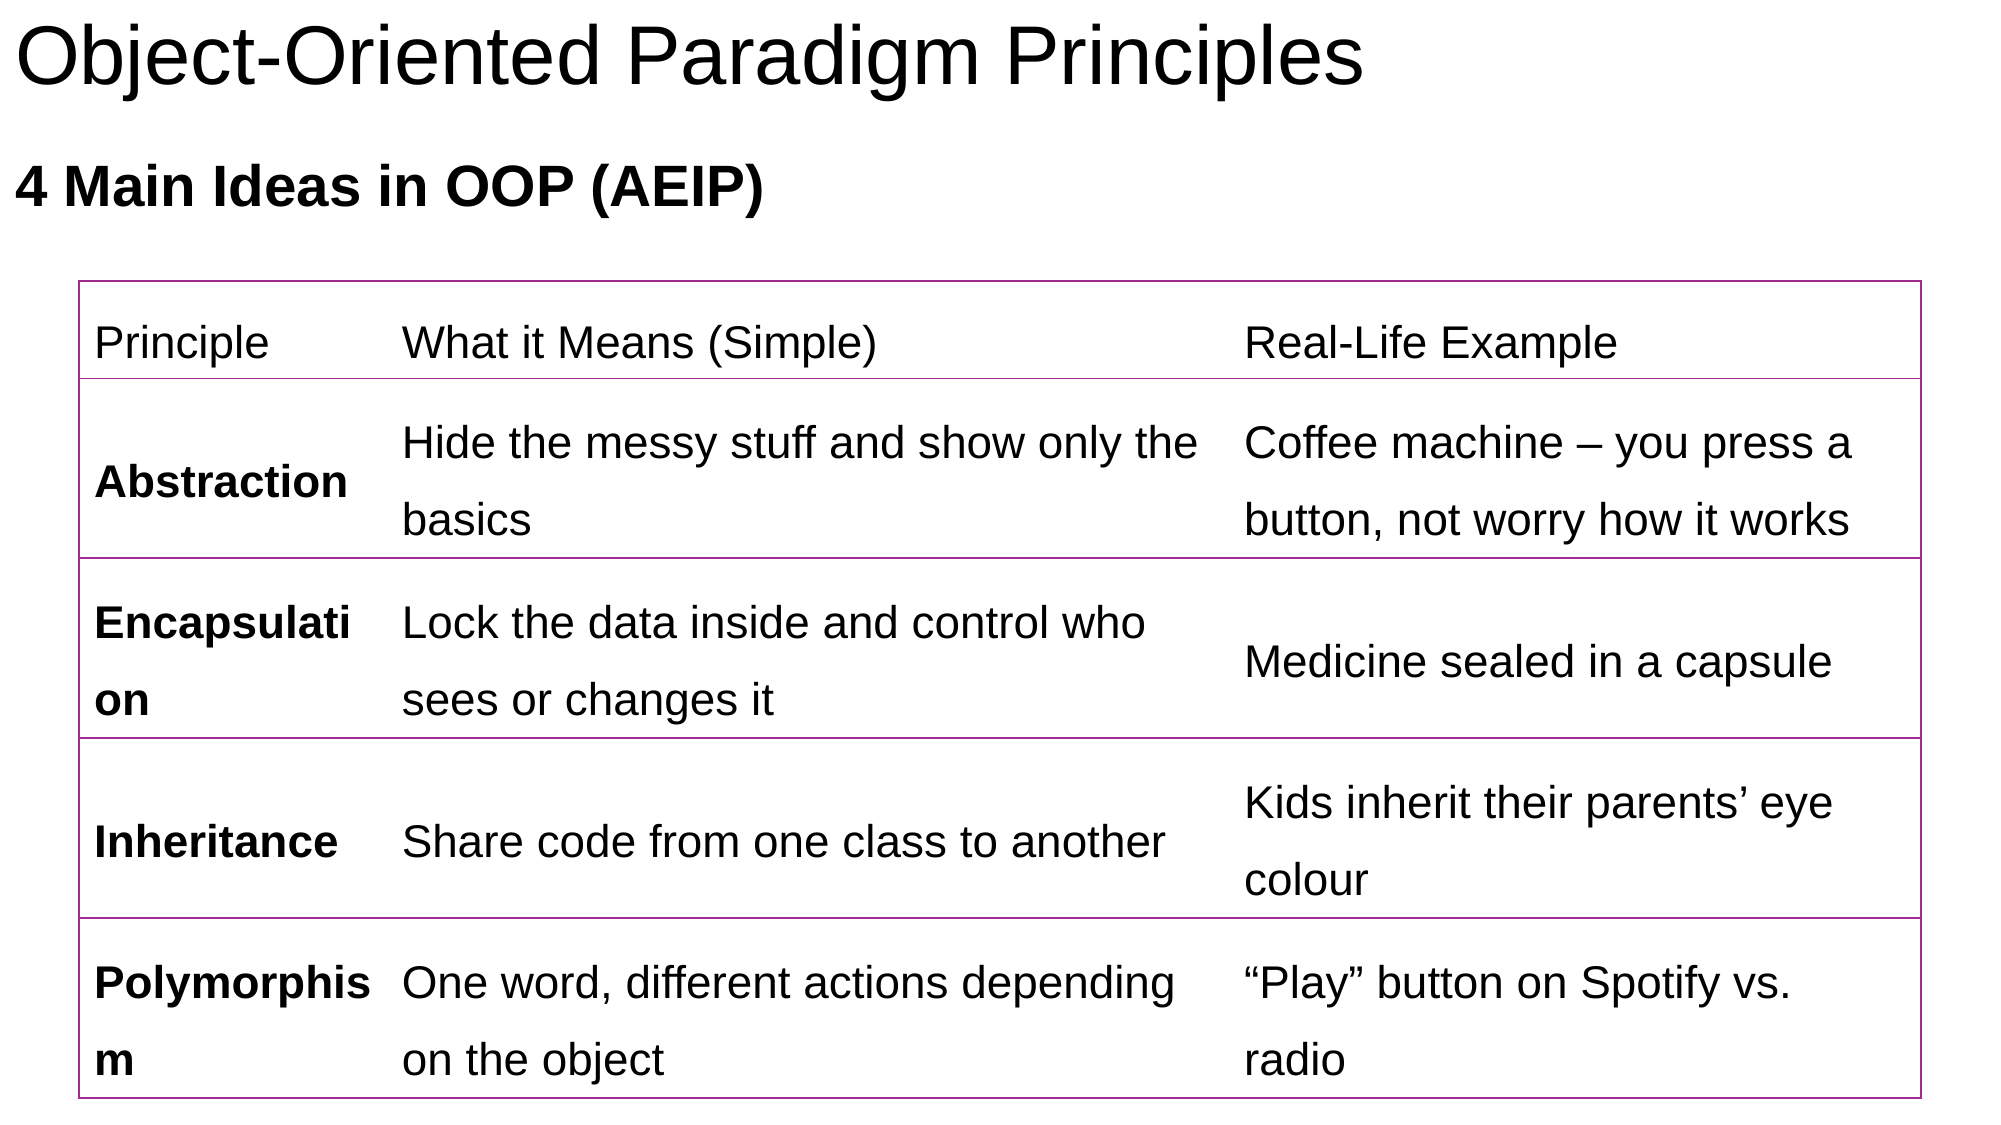

# Object-Oriented Paradigm Principles
4 Main Ideas in OOP (AEIP)
| Principle | What it Means (Simple) | Real-Life Example |
| --- | --- | --- |
| Abstraction | Hide the messy stuff and show only the basics | Coffee machine – you press a button, not worry how it works |
| Encapsulation | Lock the data inside and control who sees or changes it | Medicine sealed in a capsule |
| Inheritance | Share code from one class to another | Kids inherit their parents’ eye colour |
| Polymorphism | One word, different actions depending on the object | “Play” button on Spotify vs. radio |